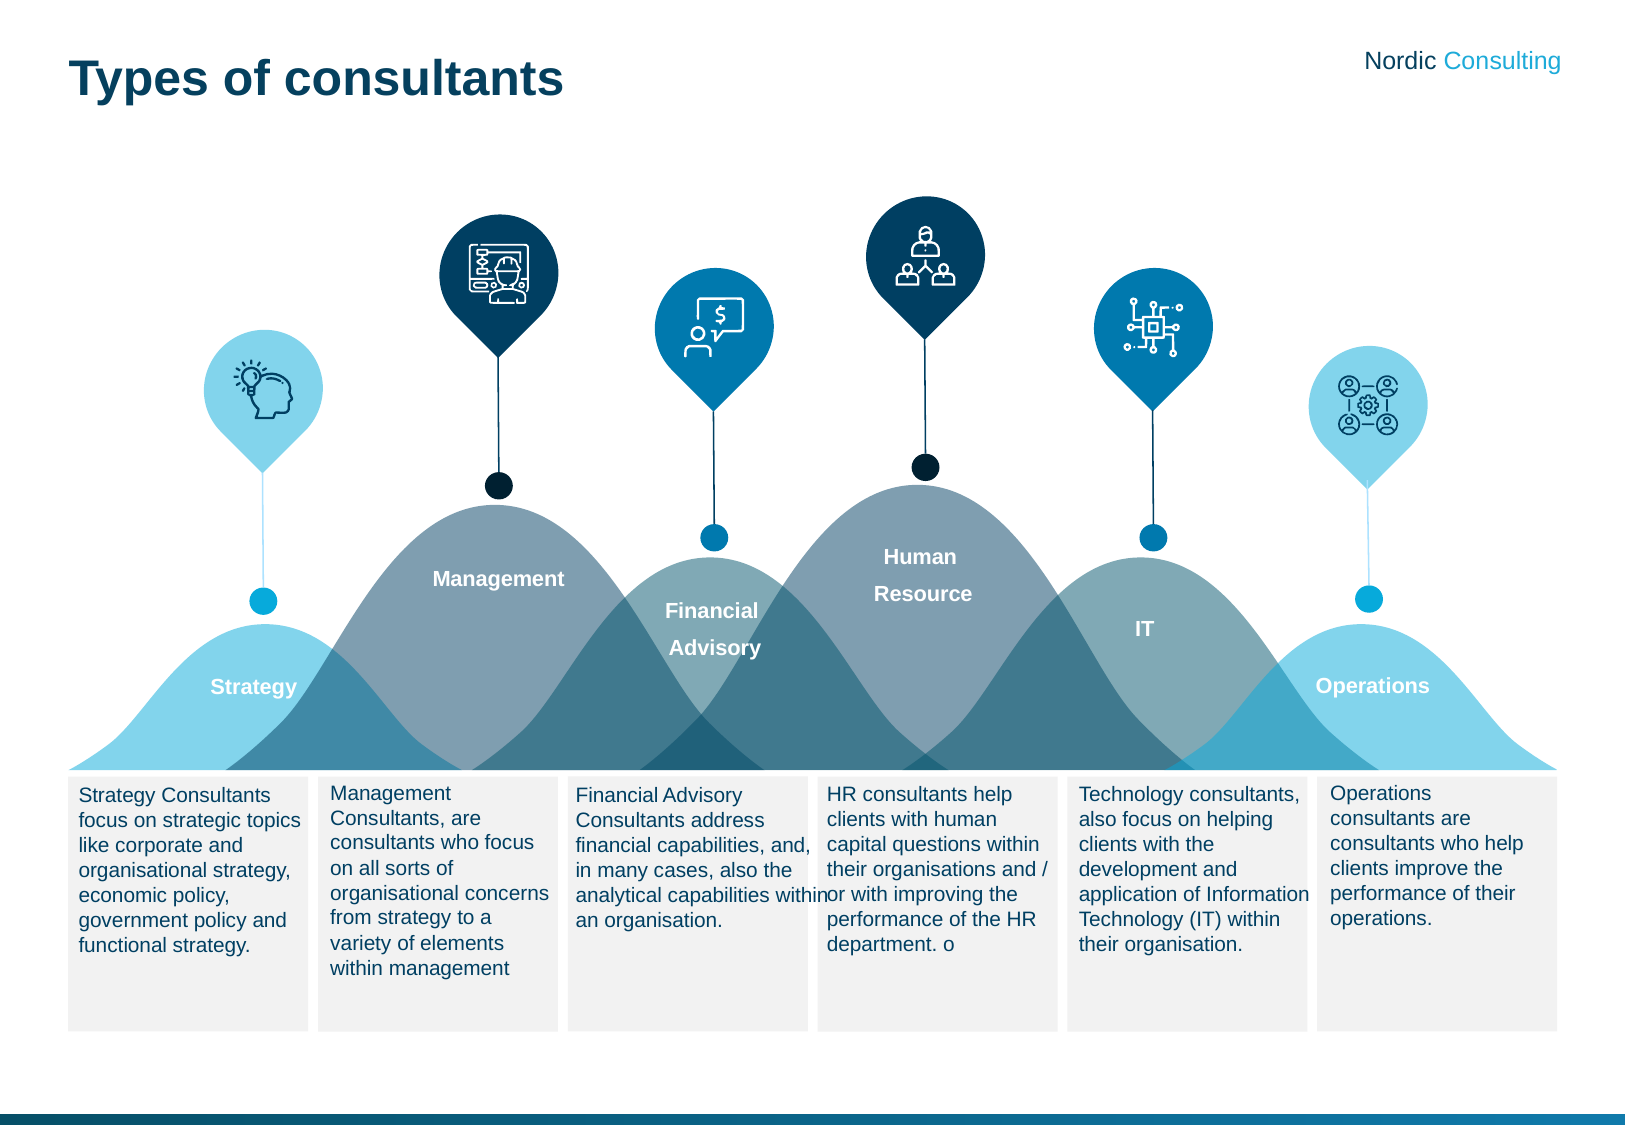

# Types of consultants

Human
Resource

Management

Financial
Advisory
IT

Operations
Strategy
Management Consultants, are consultants who focus on all sorts of organisational concerns from strategy to a variety of elements within management
Operations consultants are consultants who help clients improve the performance of their operations.
Technology consultants, also focus on helping clients with the development and application of Information Technology (IT) within their organisation.
HR consultants help clients with human capital questions within their organisations and / or with improving the performance of the HR department. o
Strategy Consultants focus on strategic topics like corporate and organisational strategy, economic policy, government policy and functional strategy.

Financial Advisory Consultants address financial capabilities, and, in many cases, also the analytical capabilities within an organisation.